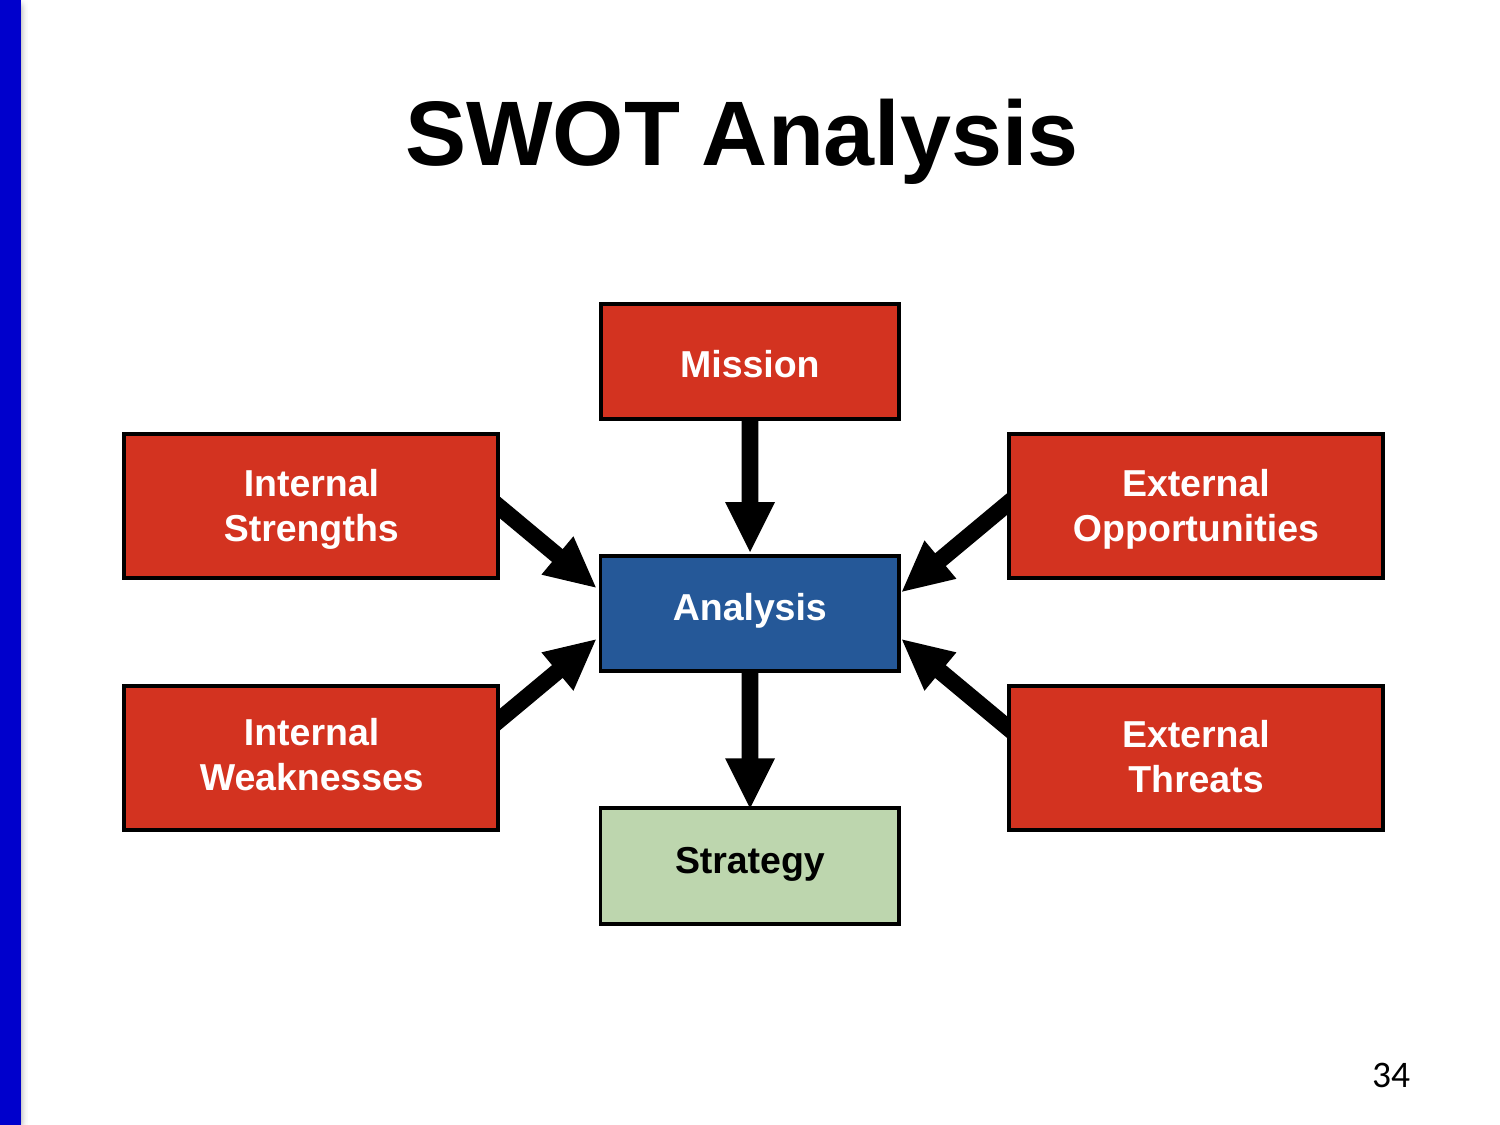

# SWOT Analysis

Mission

Internal Strengths

External Opportunities

Internal Weaknesses

External Threats

Analysis

Strategy
34